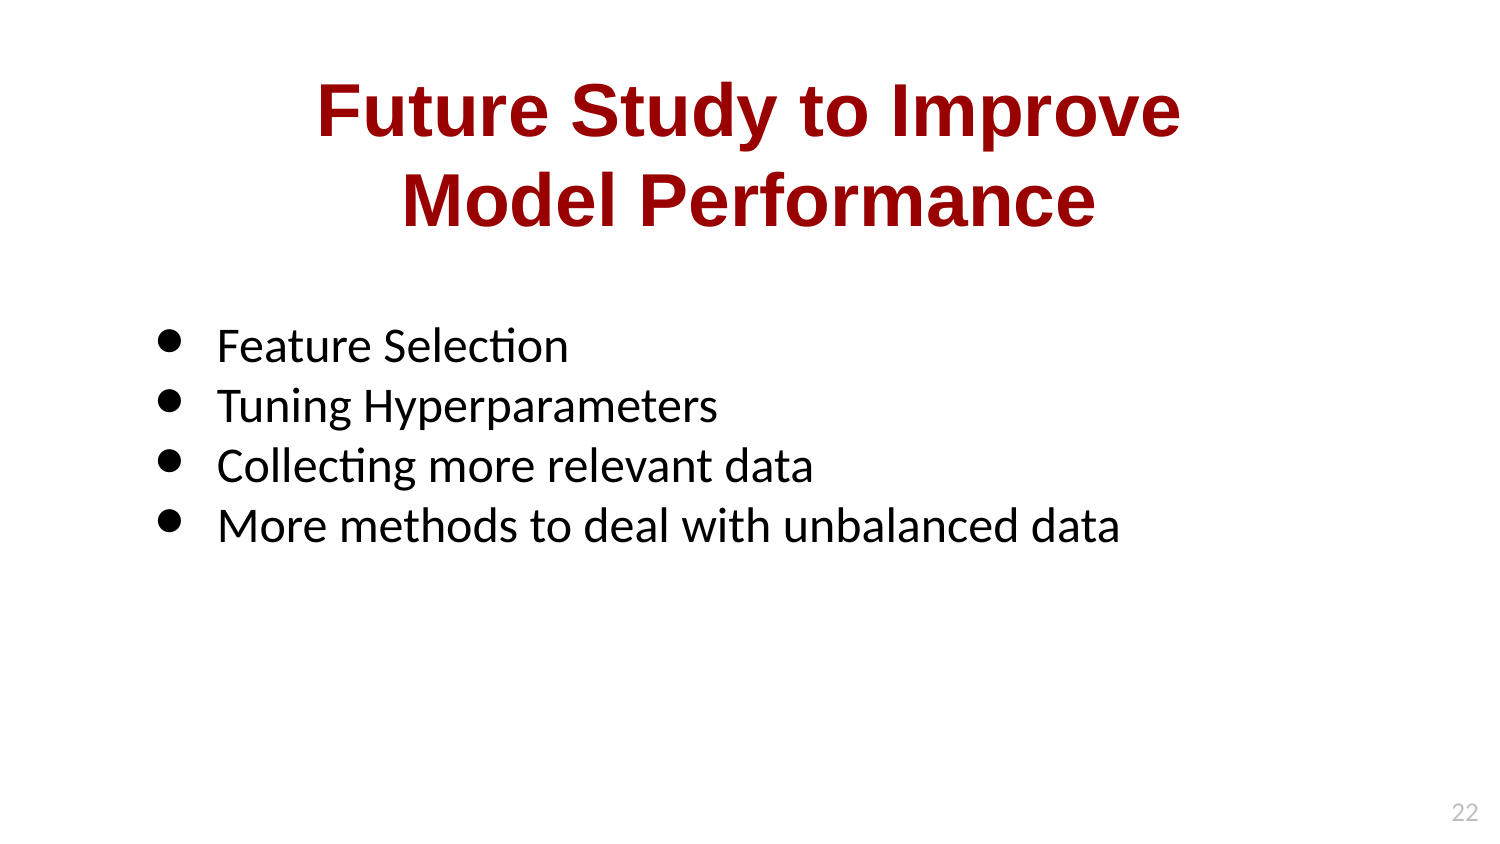

# Future Study to Improve Model Performance
Feature Selection
Tuning Hyperparameters
Collecting more relevant data
More methods to deal with unbalanced data
22